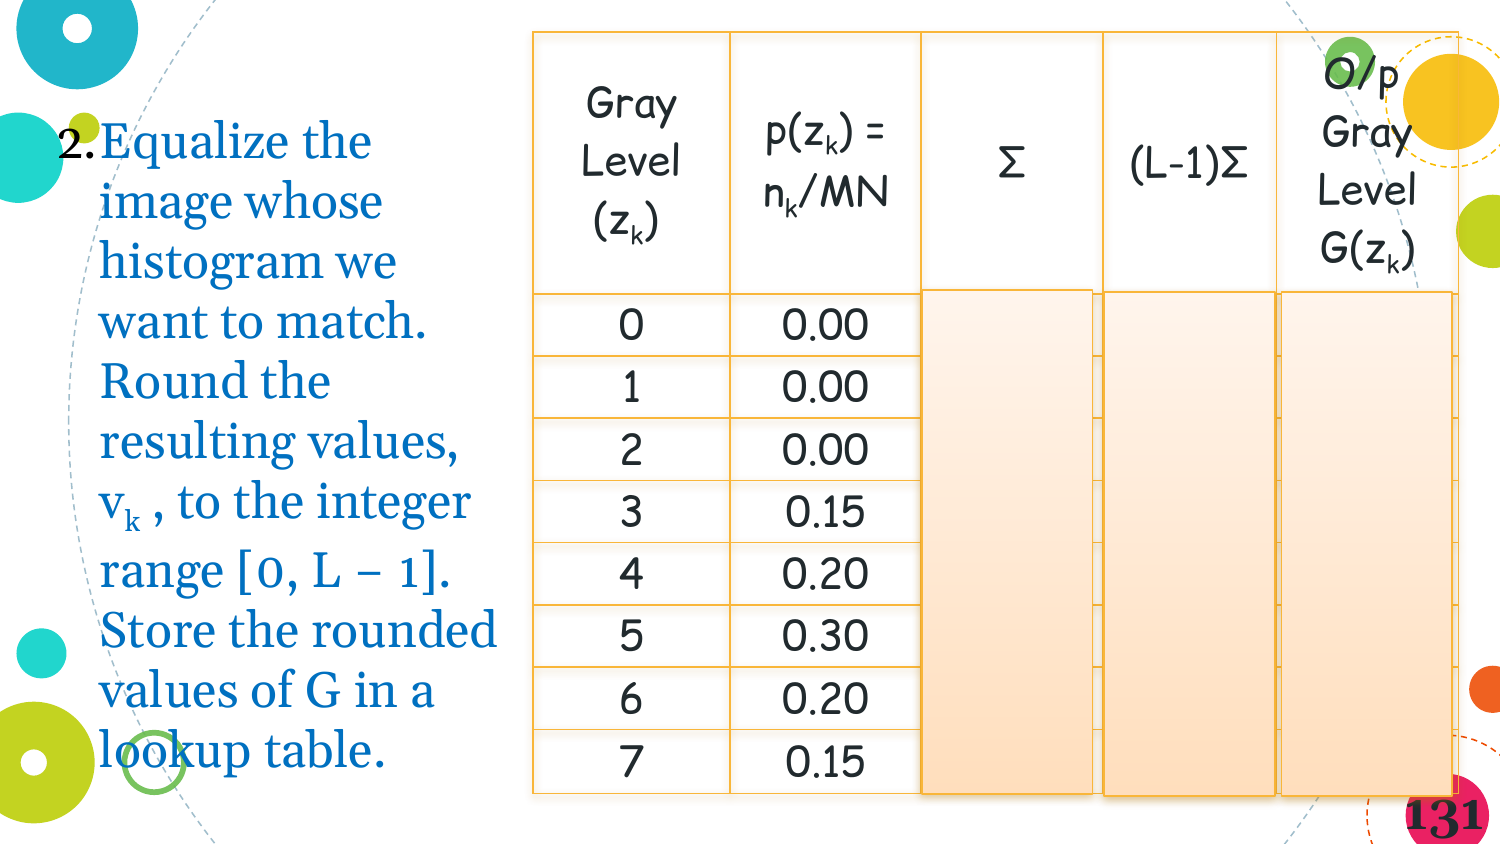

| Gray Level (zk) | p(zk) = nk/MN | Σ | (L-1)Σ | O/p Gray Level G(zk) |
| --- | --- | --- | --- | --- |
| 0 | 0.00 | 0 | 0 | 0 |
| 1 | 0.00 | 0 | 0 | 0 |
| 2 | 0.00 | 0 | 0 | 0 |
| 3 | 0.15 | 0.15 | 1.05 | 1 |
| 4 | 0.20 | 0.35 | 2.45 | 2 |
| 5 | 0.30 | 0.65 | 4.55 | 5 |
| 6 | 0.20 | 0.85 | 5.95 | 6 |
| 7 | 0.15 | 1 | 7 | 7 |
Equalize the image whose histogram we want to match. Round the resulting values, vk , to the integer range [0, L − 1]. Store the rounded values of G in a lookup table.

131